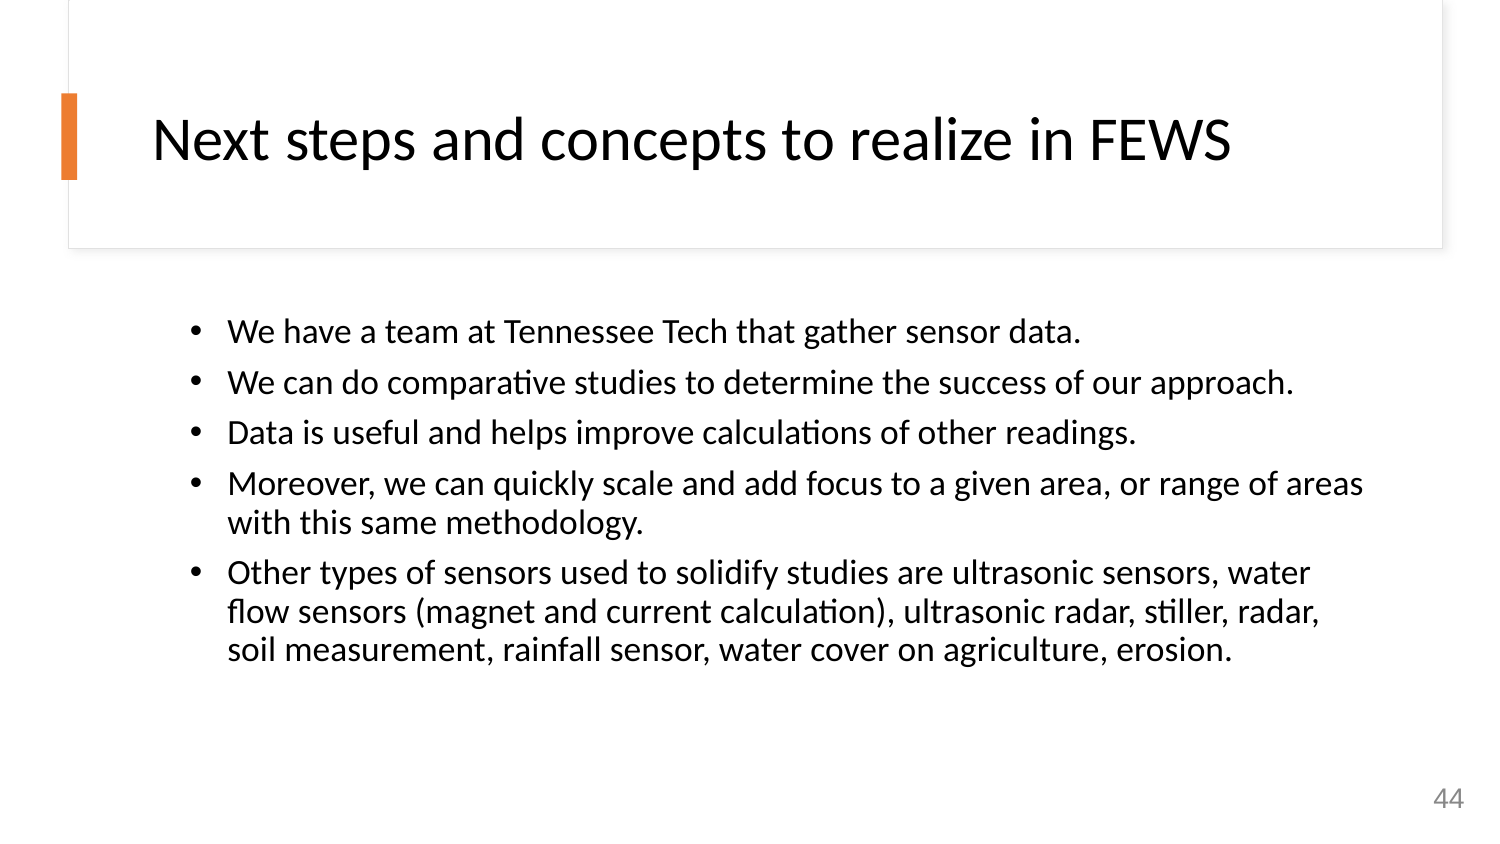

# Next steps and concepts to realize in FEWS

We have a team at Tennessee Tech that gather sensor data.
We can do comparative studies to determine the success of our approach.
Data is useful and helps improve calculations of other readings.
Moreover, we can quickly scale and add focus to a given area, or range of areas with this same methodology.
Other types of sensors used to solidify studies are ultrasonic sensors, water flow sensors (magnet and current calculation), ultrasonic radar, stiller, radar, soil measurement, rainfall sensor, water cover on agriculture, erosion.
44